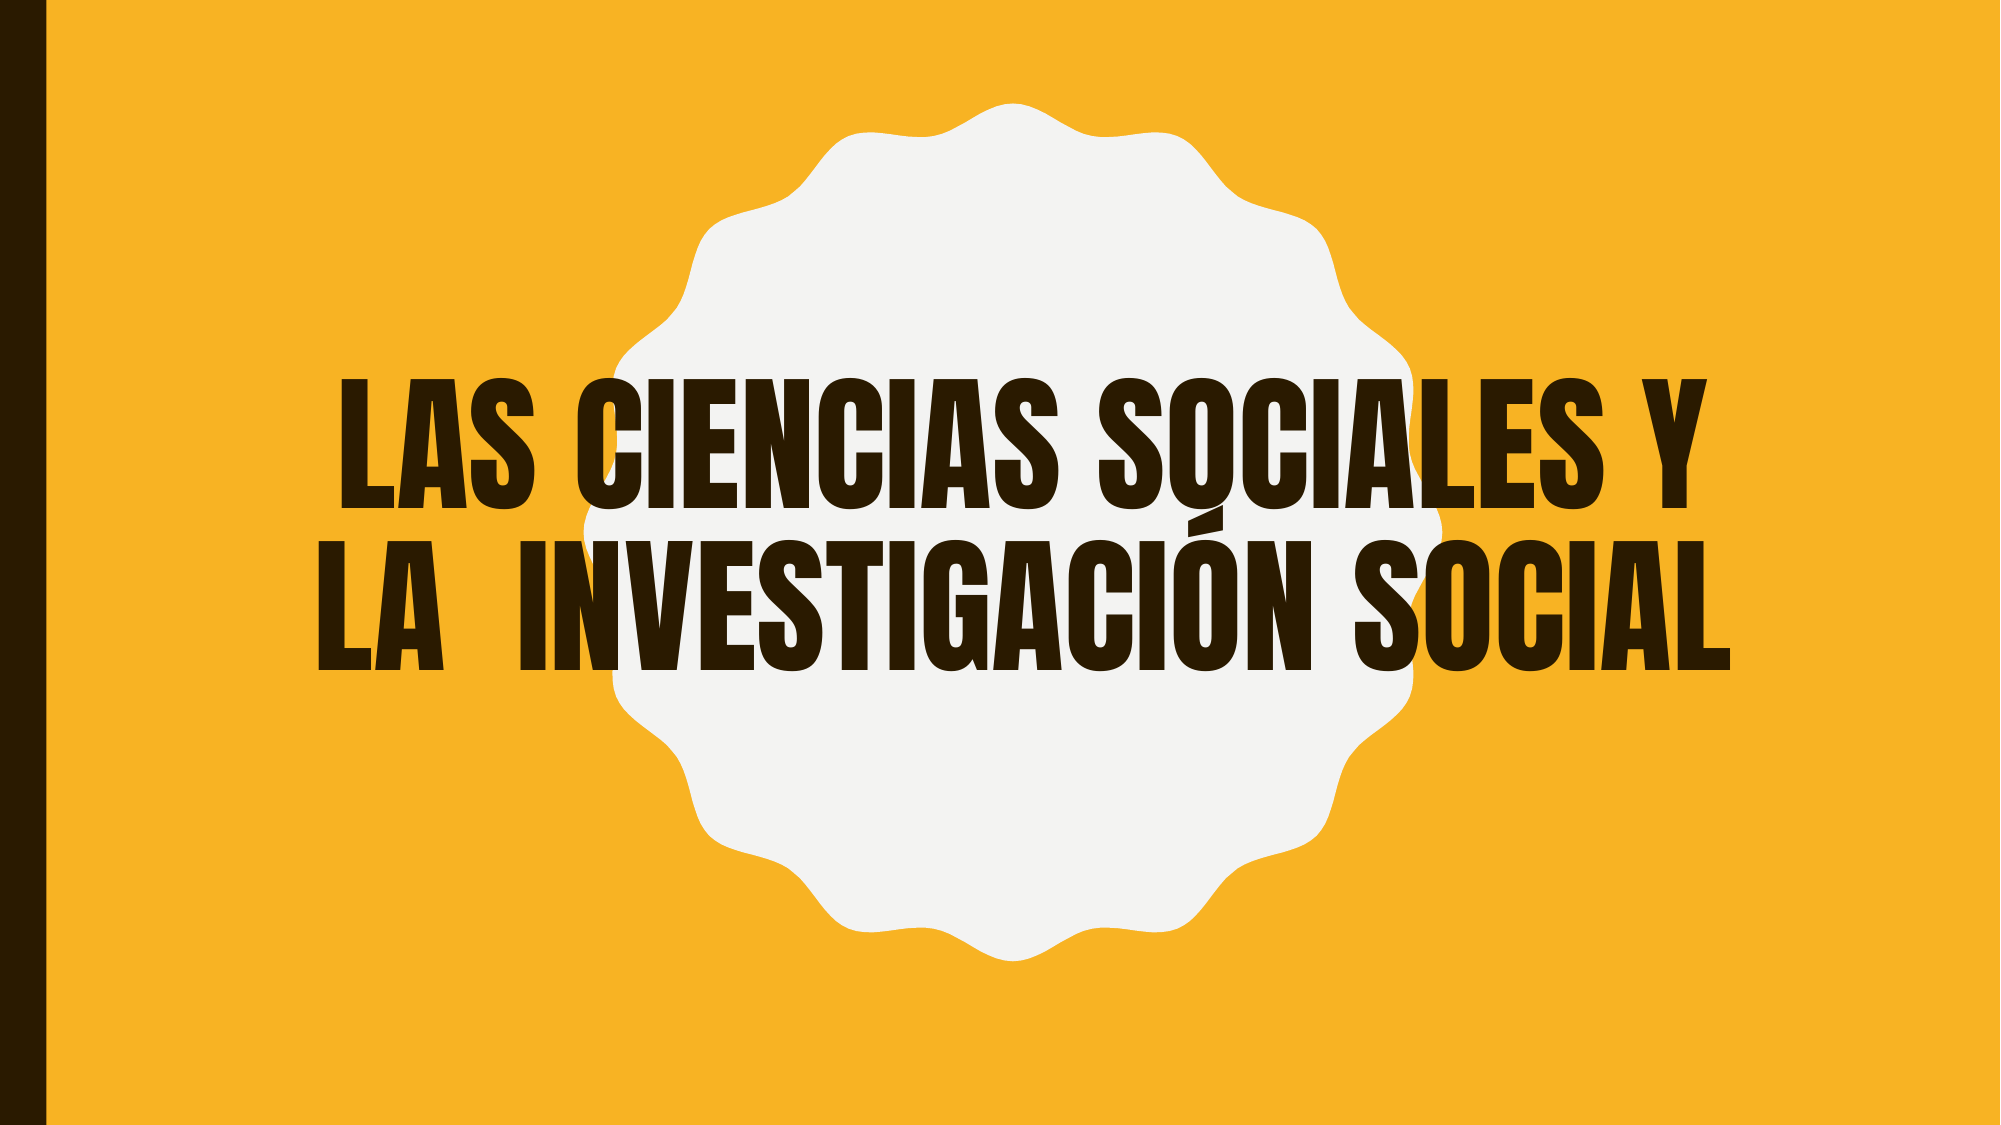

# LAS CIENCIAS SOCIALES Y LA  INVESTIGACIÓN SOCIAL